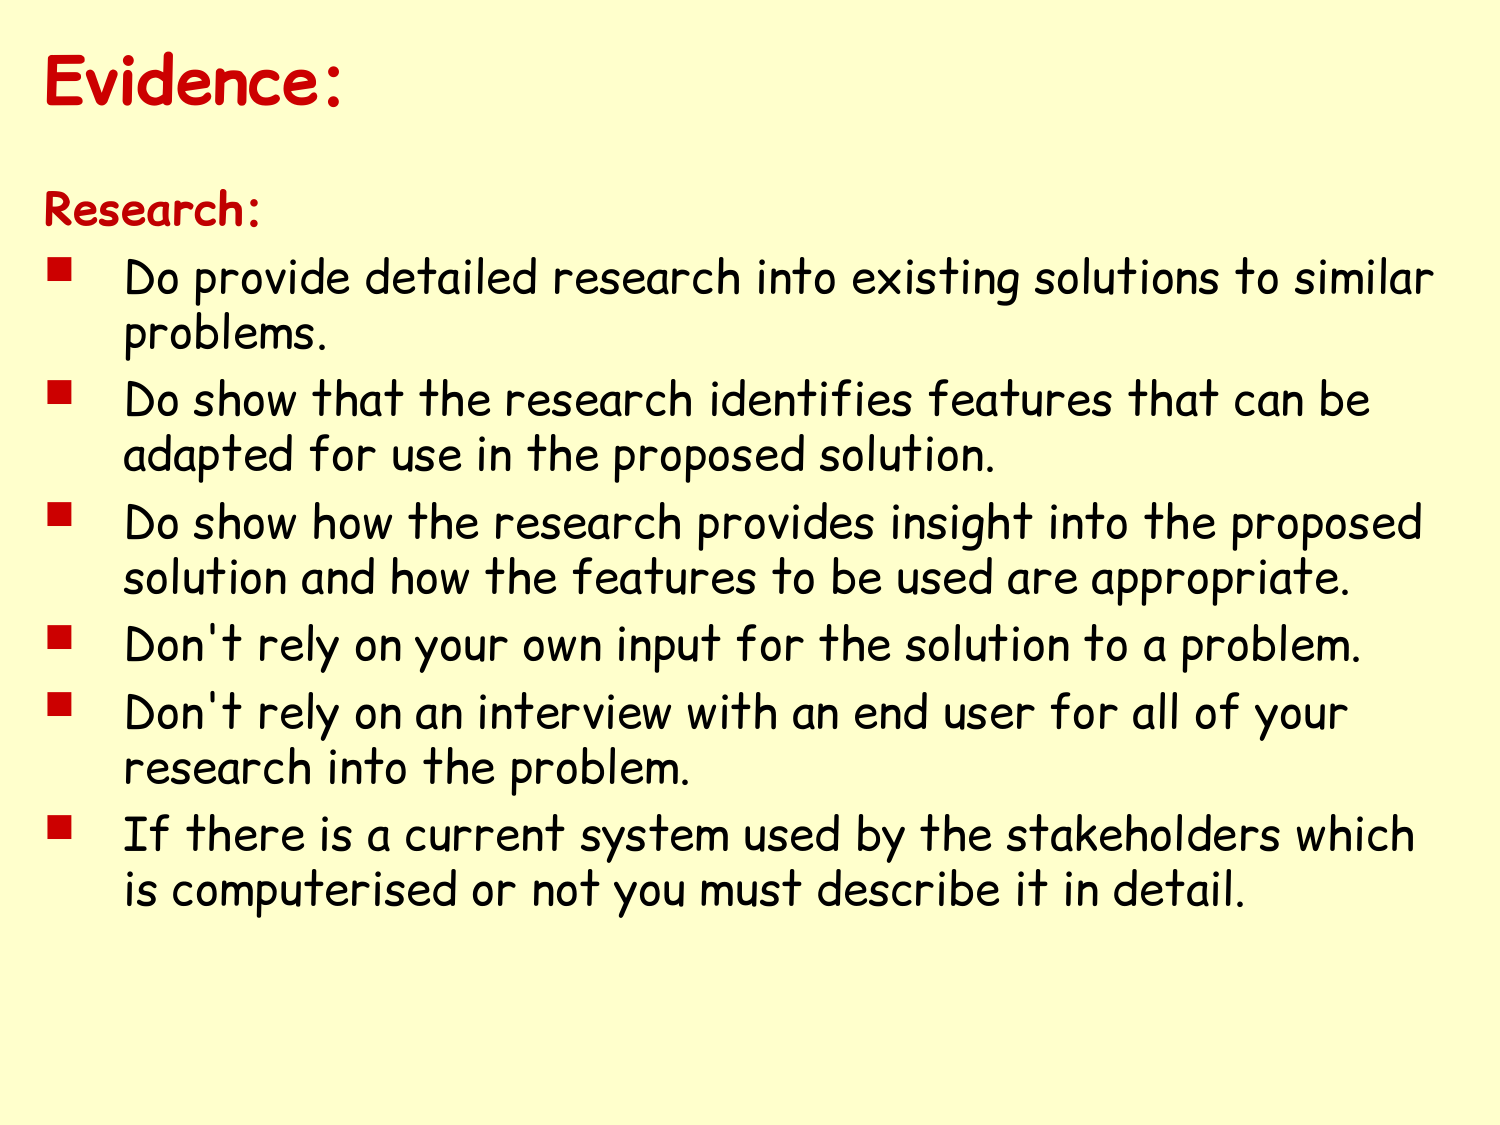

# Evidence:
Research:
Do provide detailed research into existing solutions to similar problems.
Do show that the research identifies features that can be adapted for use in the proposed solution.
Do show how the research provides insight into the proposed solution and how the features to be used are appropriate.
Don't rely on your own input for the solution to a problem.
Don't rely on an interview with an end user for all of your research into the problem.
If there is a current system used by the stakeholders which is computerised or not you must describe it in detail.